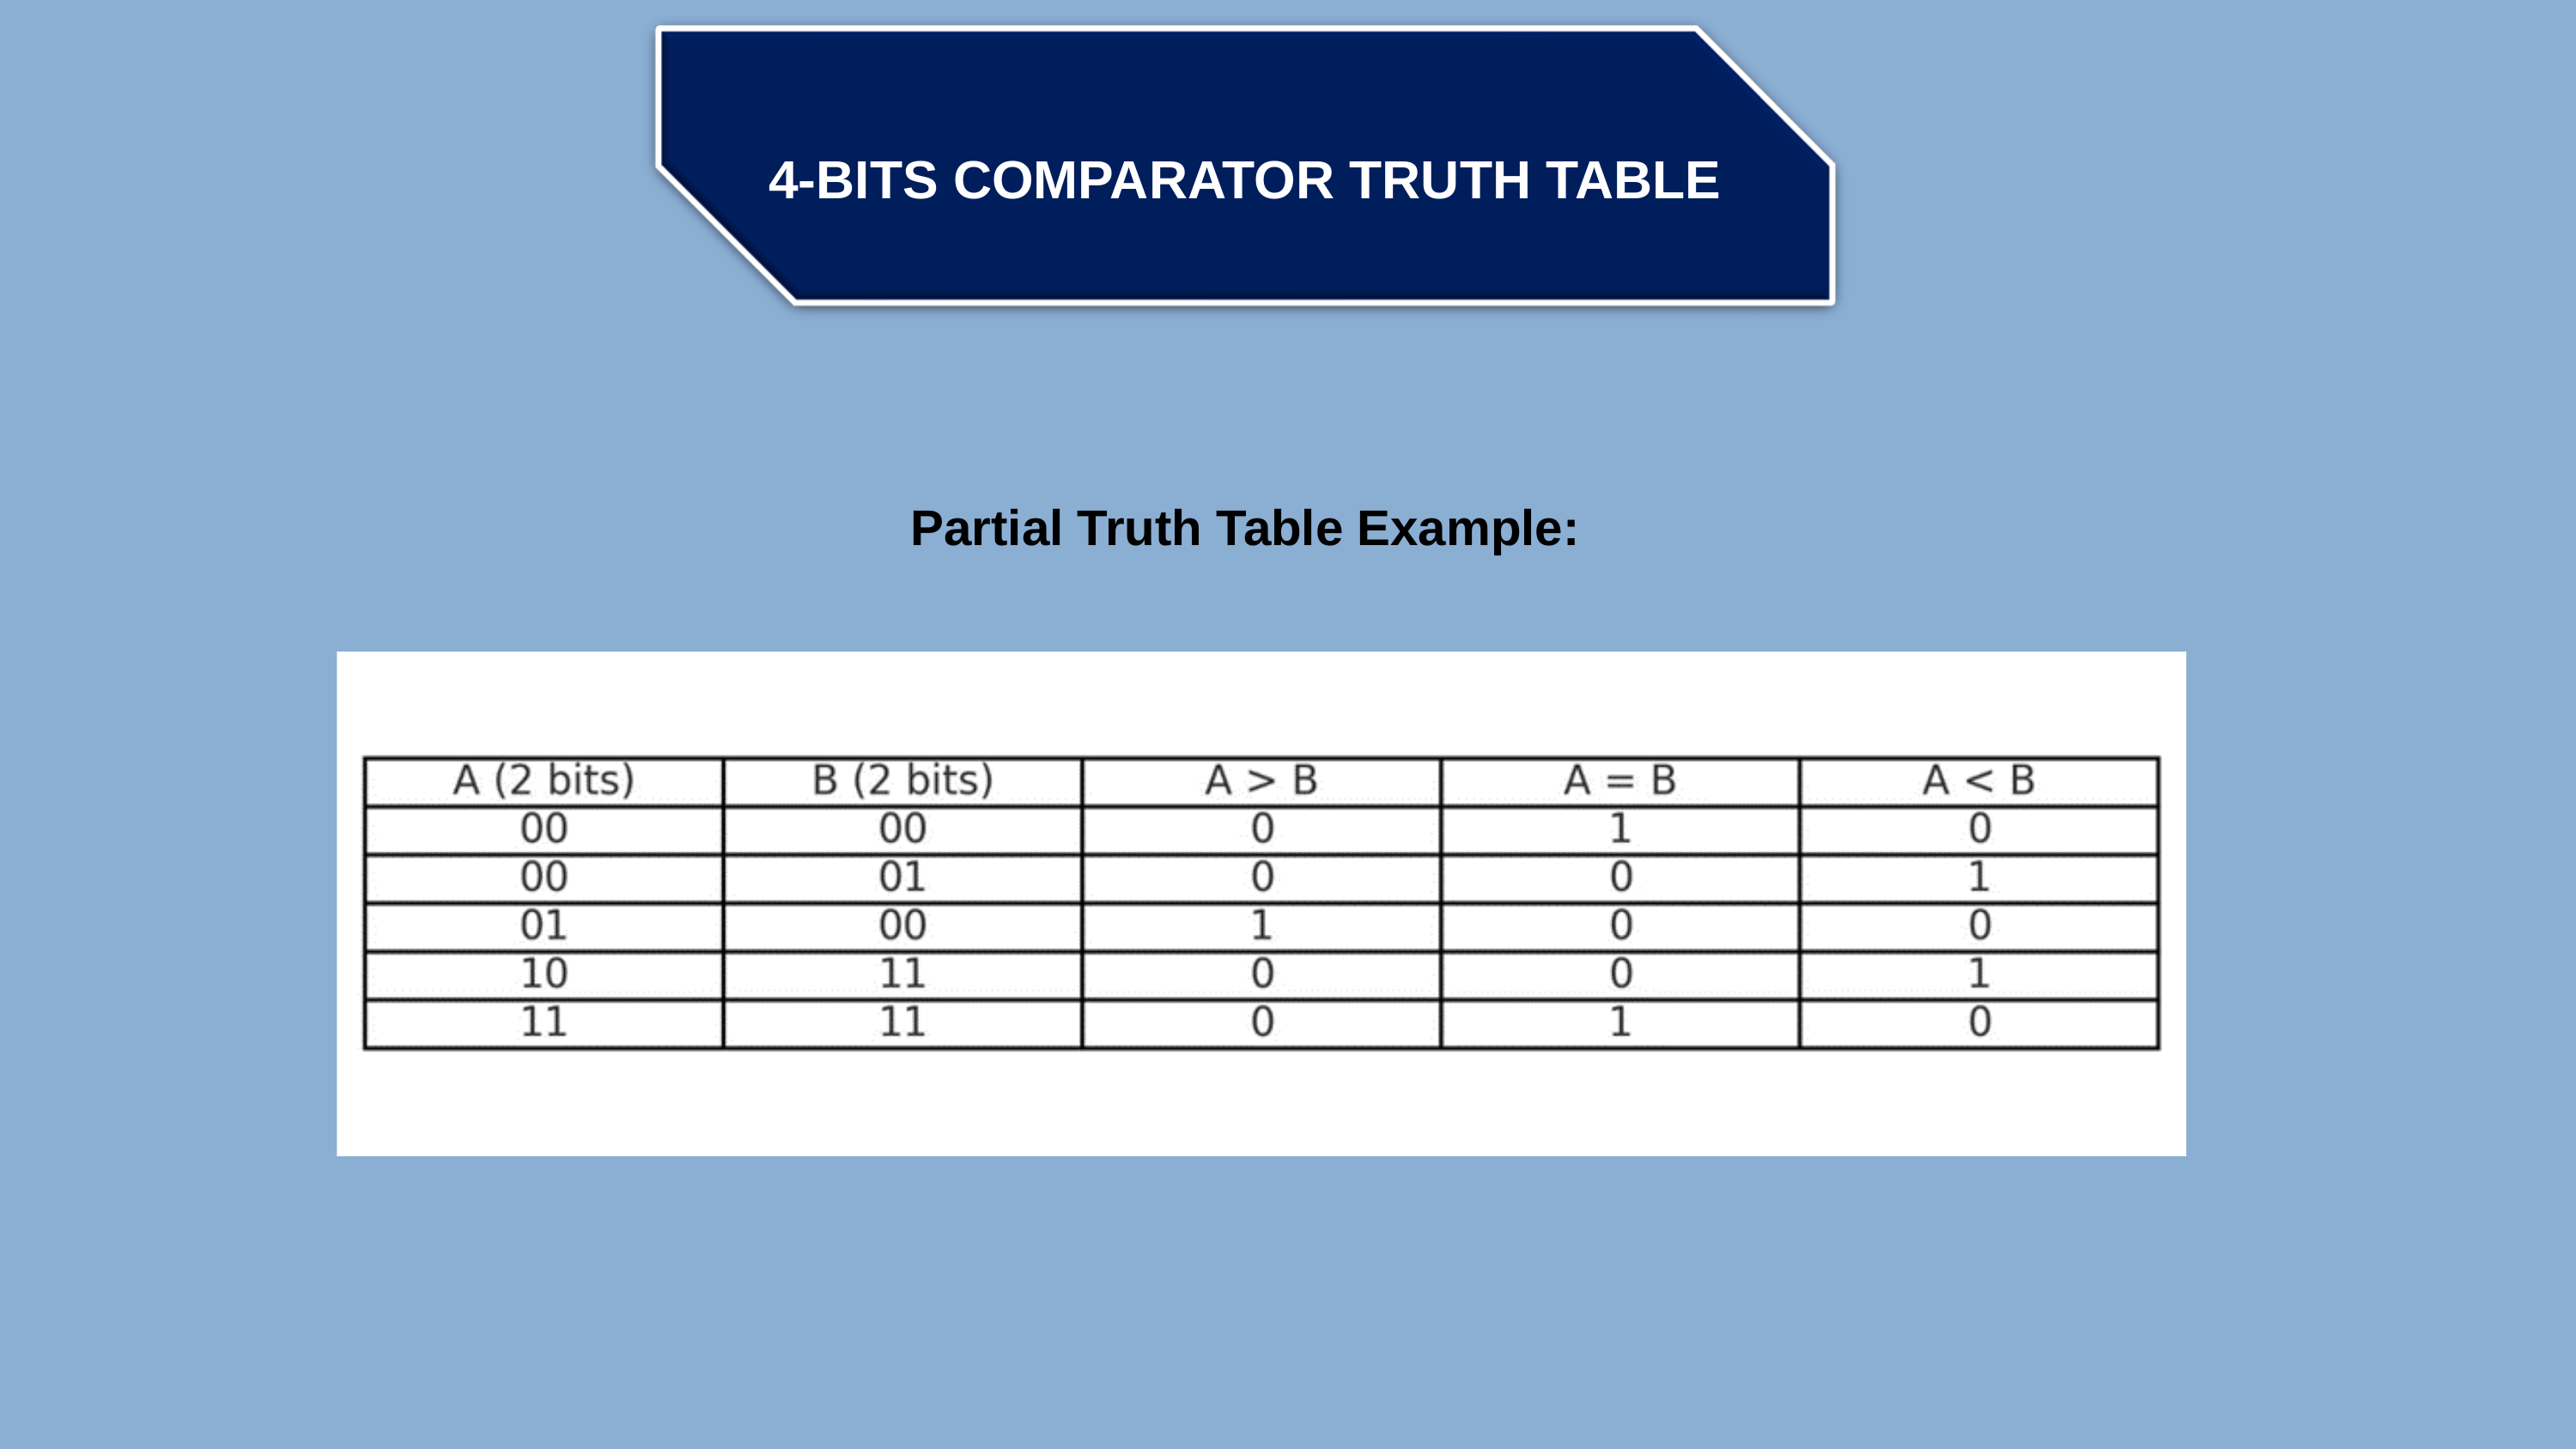

4-BITS COMPARATOR TRUTH TABLE
Partial Truth Table Example: